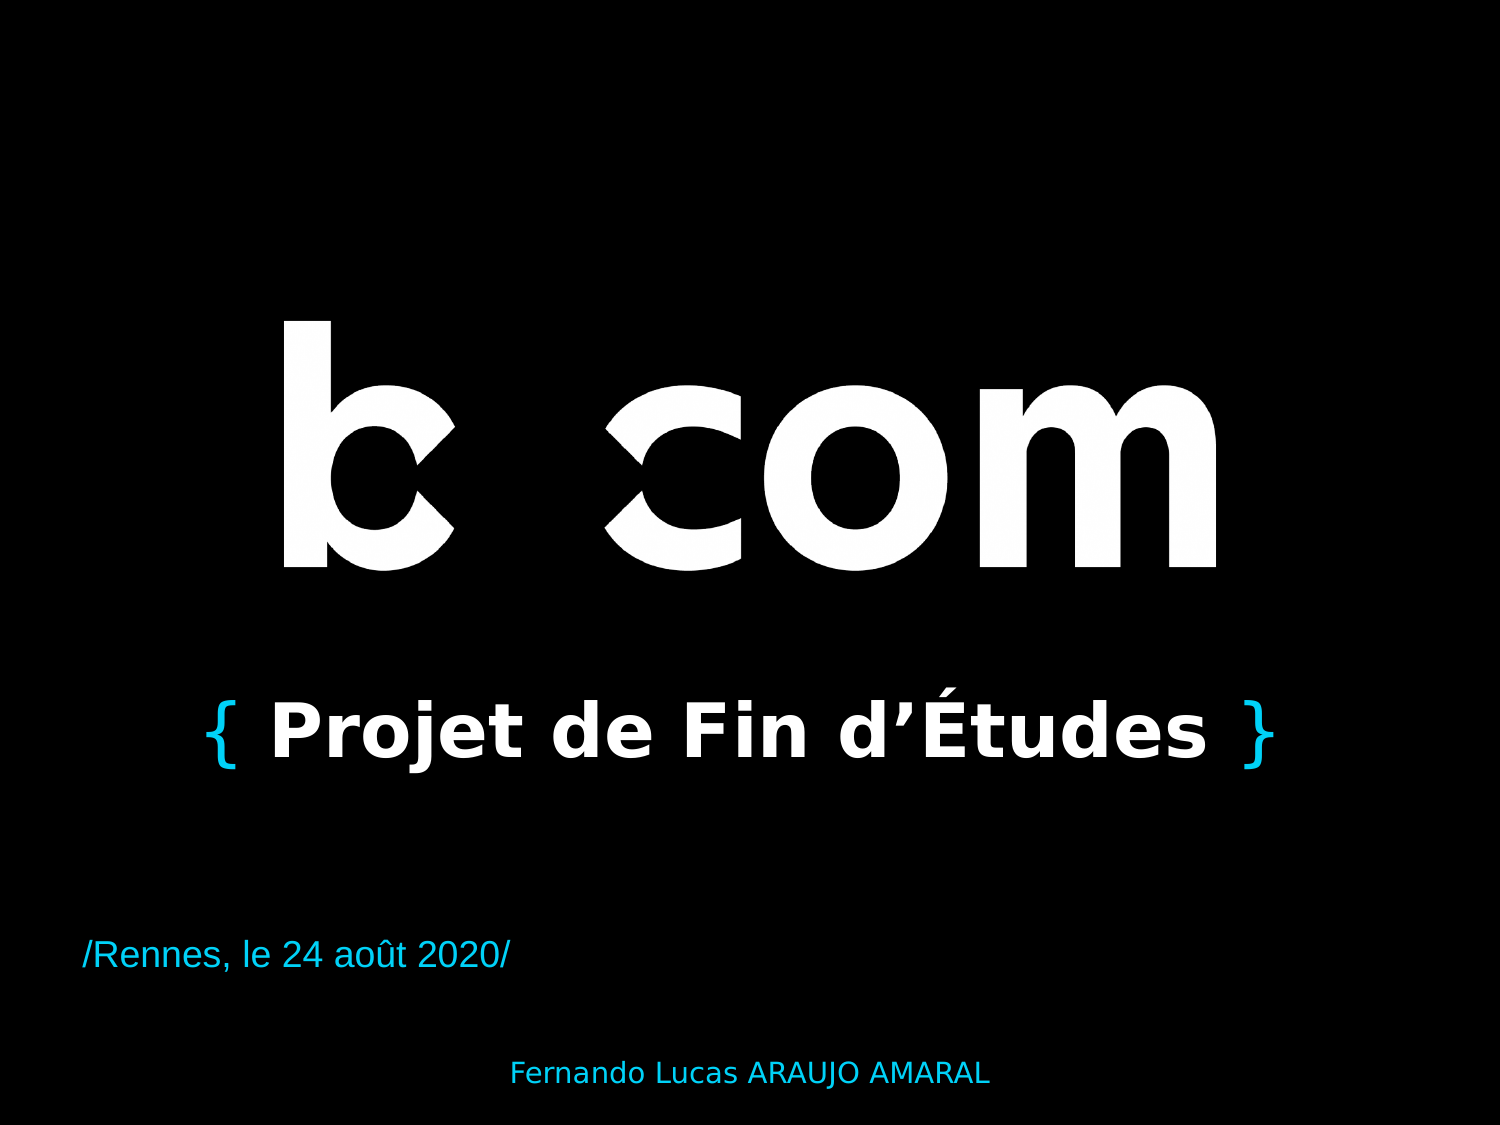

# { Projet de Fin d’Études }
/Rennes, le 24 août 2020/
25/08/2020